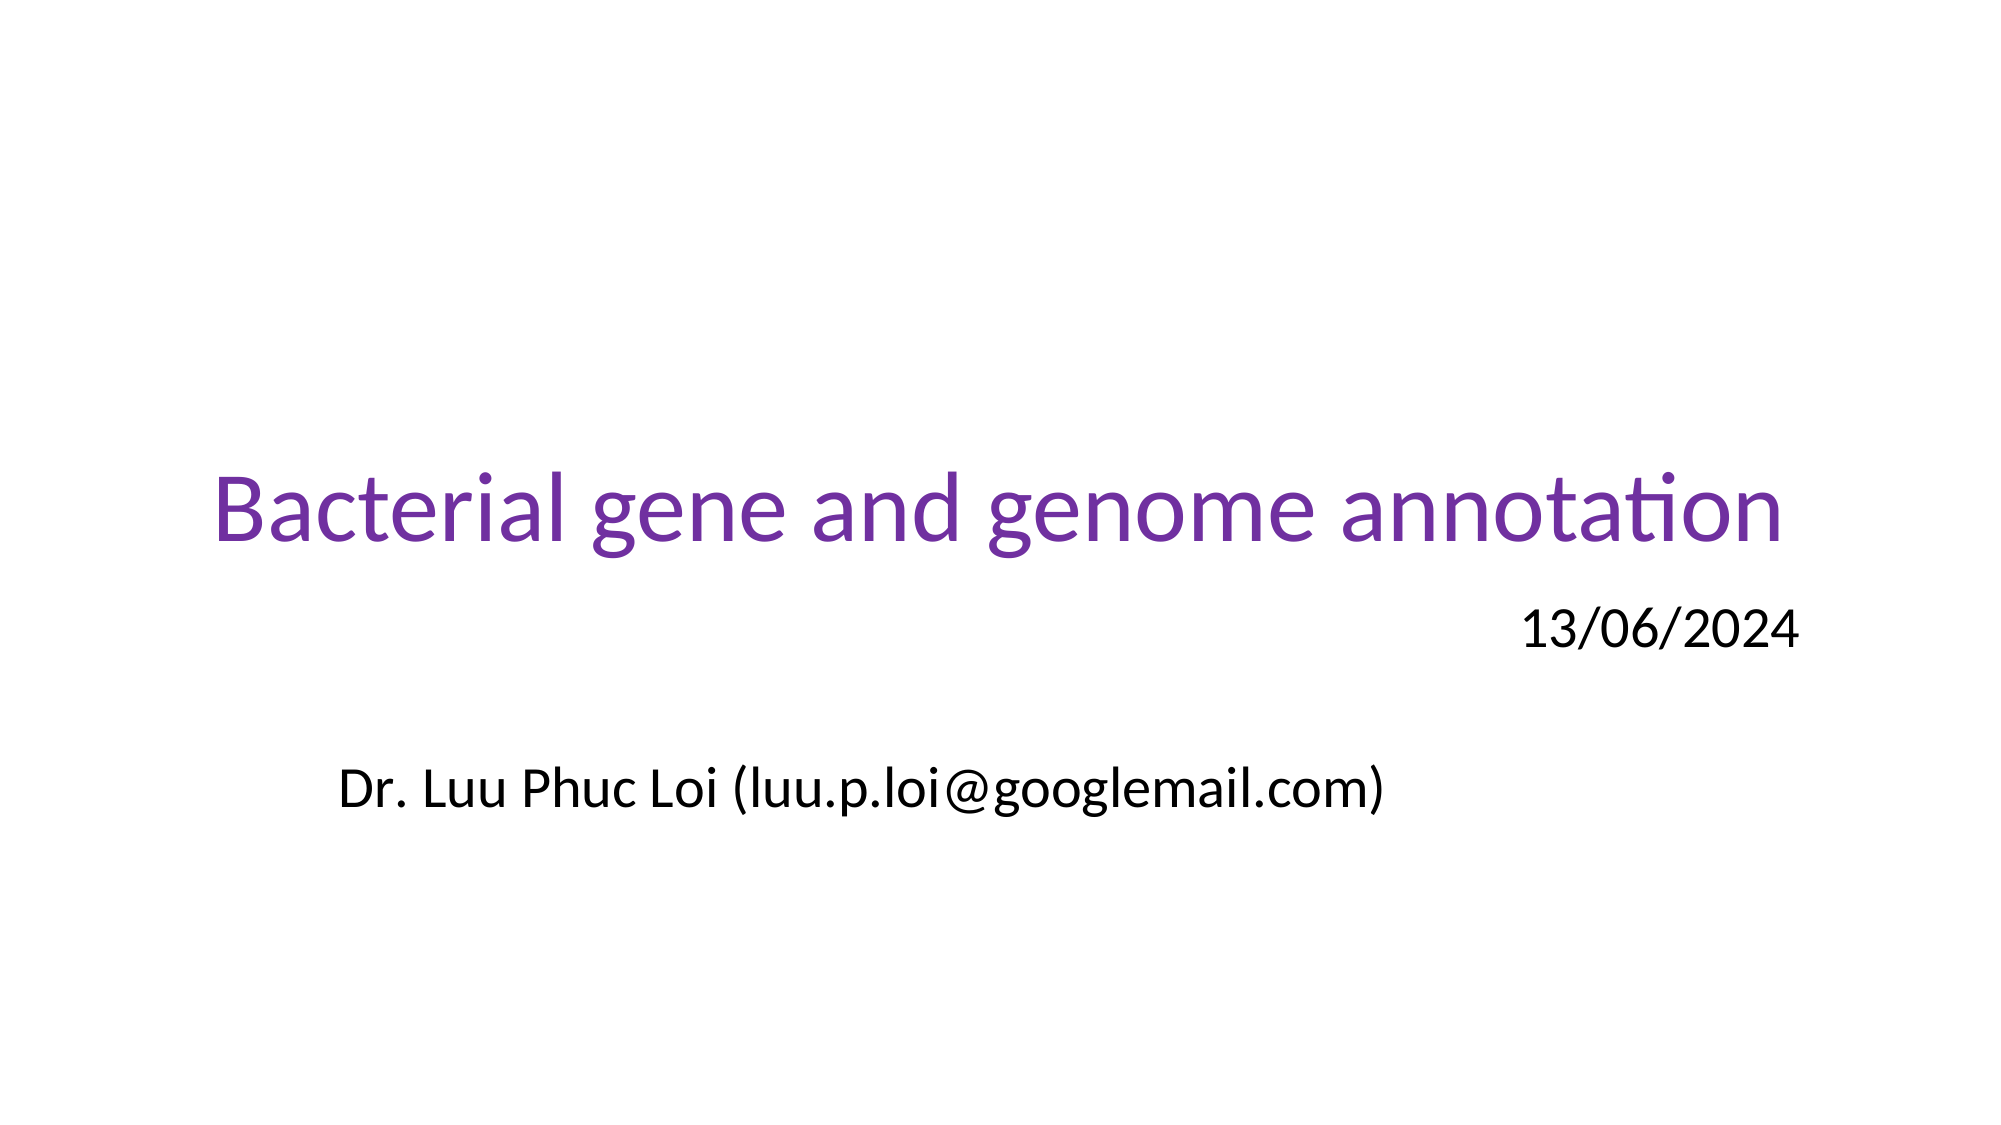

Bacterial gene and genome annotation
13/06/2024

Dr. Luu Phuc Loi (luu.p.loi@googlemail.com)